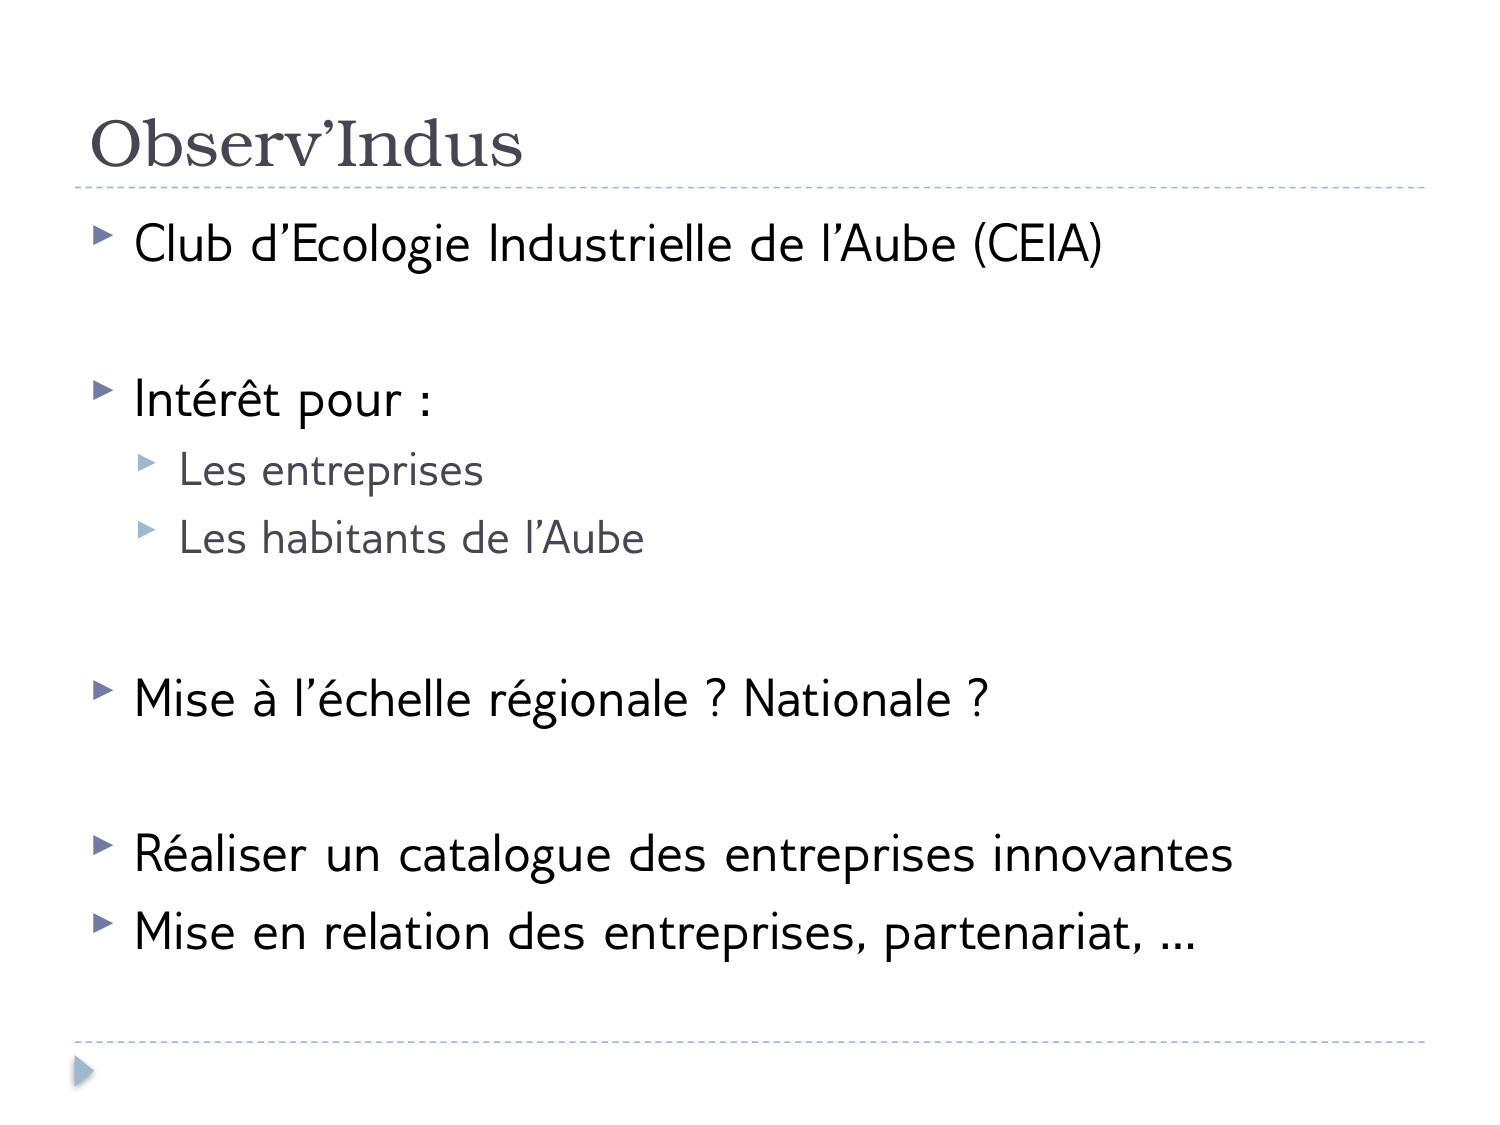

# Observ’Indus
Club d’Ecologie Industrielle de l’Aube (CEIA)

Intérêt pour :
Les entreprises
Les habitants de l’Aube

Mise à l’échelle régionale ? Nationale ?

Réaliser un catalogue des entreprises innovantes
Mise en relation des entreprises, partenariat, …